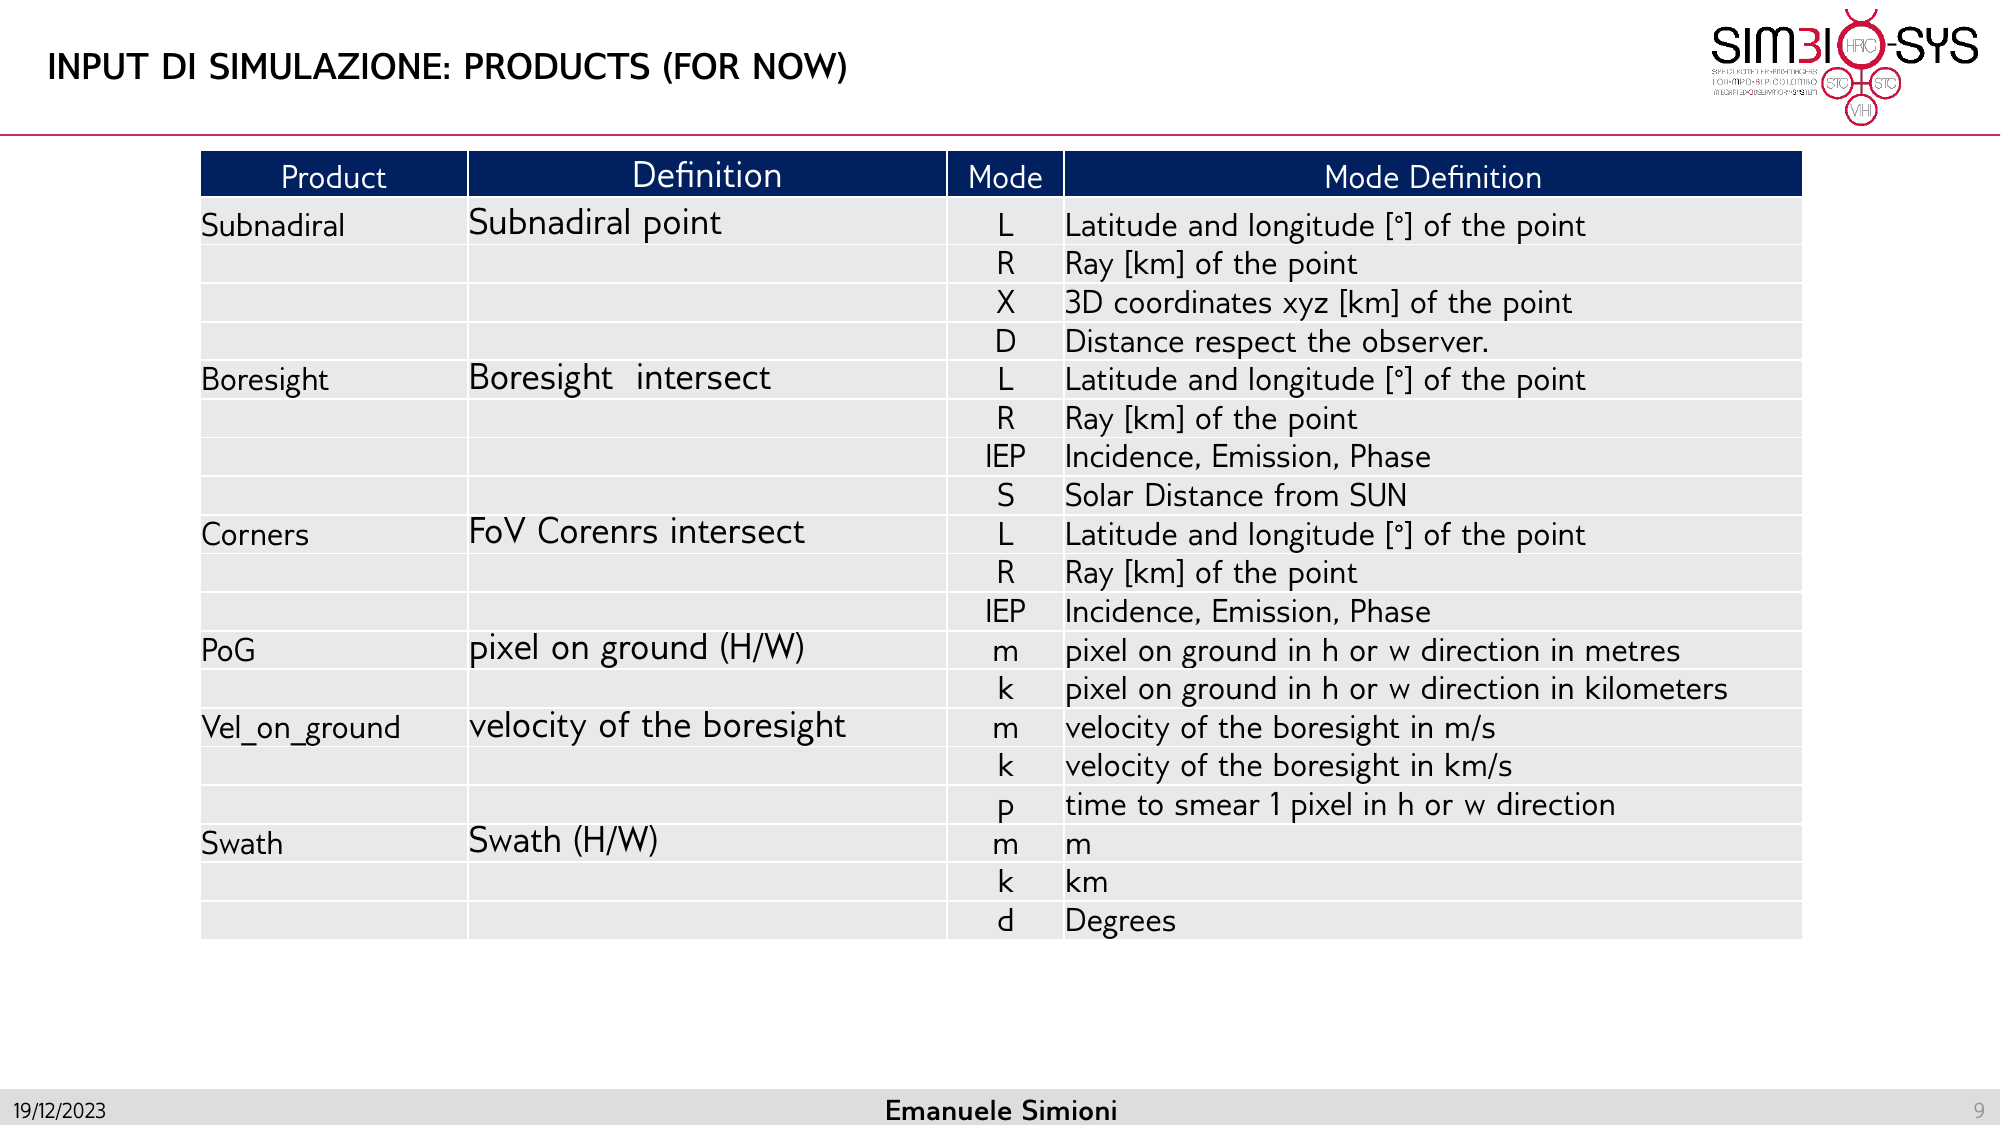

INPUT DI SIMULAZIONE: PRODUCTS (FOR NOW)
| Product | Definition | Mode | Mode Definition |
| --- | --- | --- | --- |
| Subnadiral | Subnadiral point | L | Latitude and longitude [°] of the point |
|  |  | R | Ray [km] of the point |
|  |  | X | 3D coordinates xyz [km] of the point |
|  |  | D | Distance respect the observer. |
| Boresight | Boresight intersect | L | Latitude and longitude [°] of the point |
|  |  | R | Ray [km] of the point |
|  |  | IEP | Incidence, Emission, Phase |
|  |  | S | Solar Distance from SUN |
| Corners | FoV Corenrs intersect | L | Latitude and longitude [°] of the point |
|  |  | R | Ray [km] of the point |
|  |  | IEP | Incidence, Emission, Phase |
| PoG | pixel on ground (H/W) | m | pixel on ground in h or w direction in metres |
|  |  | k | pixel on ground in h or w direction in kilometers |
| Vel\_on\_ground | velocity of the boresight | m | velocity of the boresight in m/s |
|  |  | k | velocity of the boresight in km/s |
|  |  | p | time to smear 1 pixel in h or w direction |
| Swath | Swath (H/W) | m | m |
|  |  | k | km |
|  |  | d | Degrees |
19/12/2023
9
Emanuele Simioni